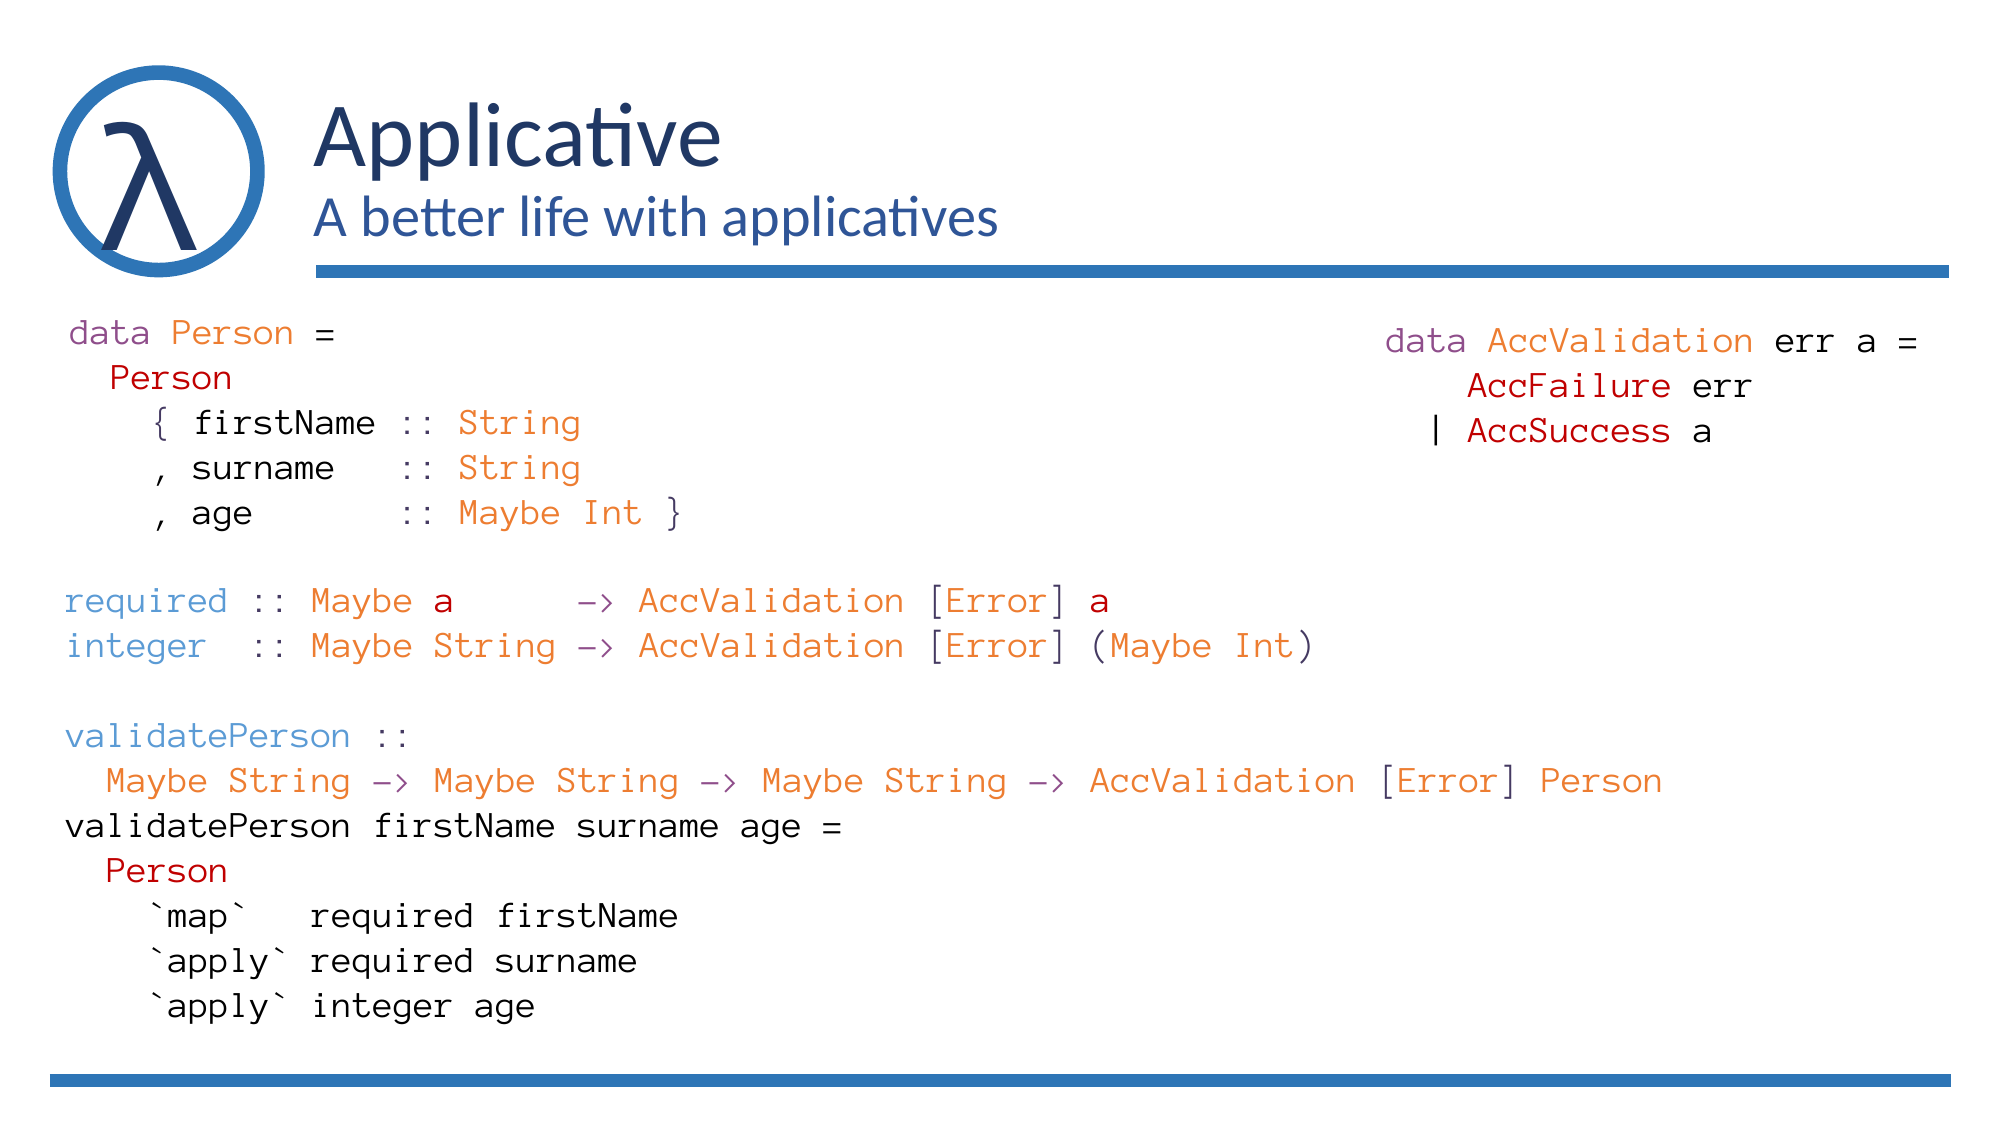

# Applicative A better life with applicatives
data Person =
  Person
    { firstName :: String
    , surname   :: String
    , age       :: Maybe Int }
data AccValidation err a =
    AccFailure err
  | AccSuccess a
required :: Maybe a      -> AccValidation [Error] a
integer  :: Maybe String -> AccValidation [Error] (Maybe Int)
validatePerson ::
  Maybe String -> Maybe String -> Maybe String -> AccValidation [Error] Person
validatePerson firstName surname age =
  Person
    `map`   required firstName
    `apply` required surname
    `apply` integer age